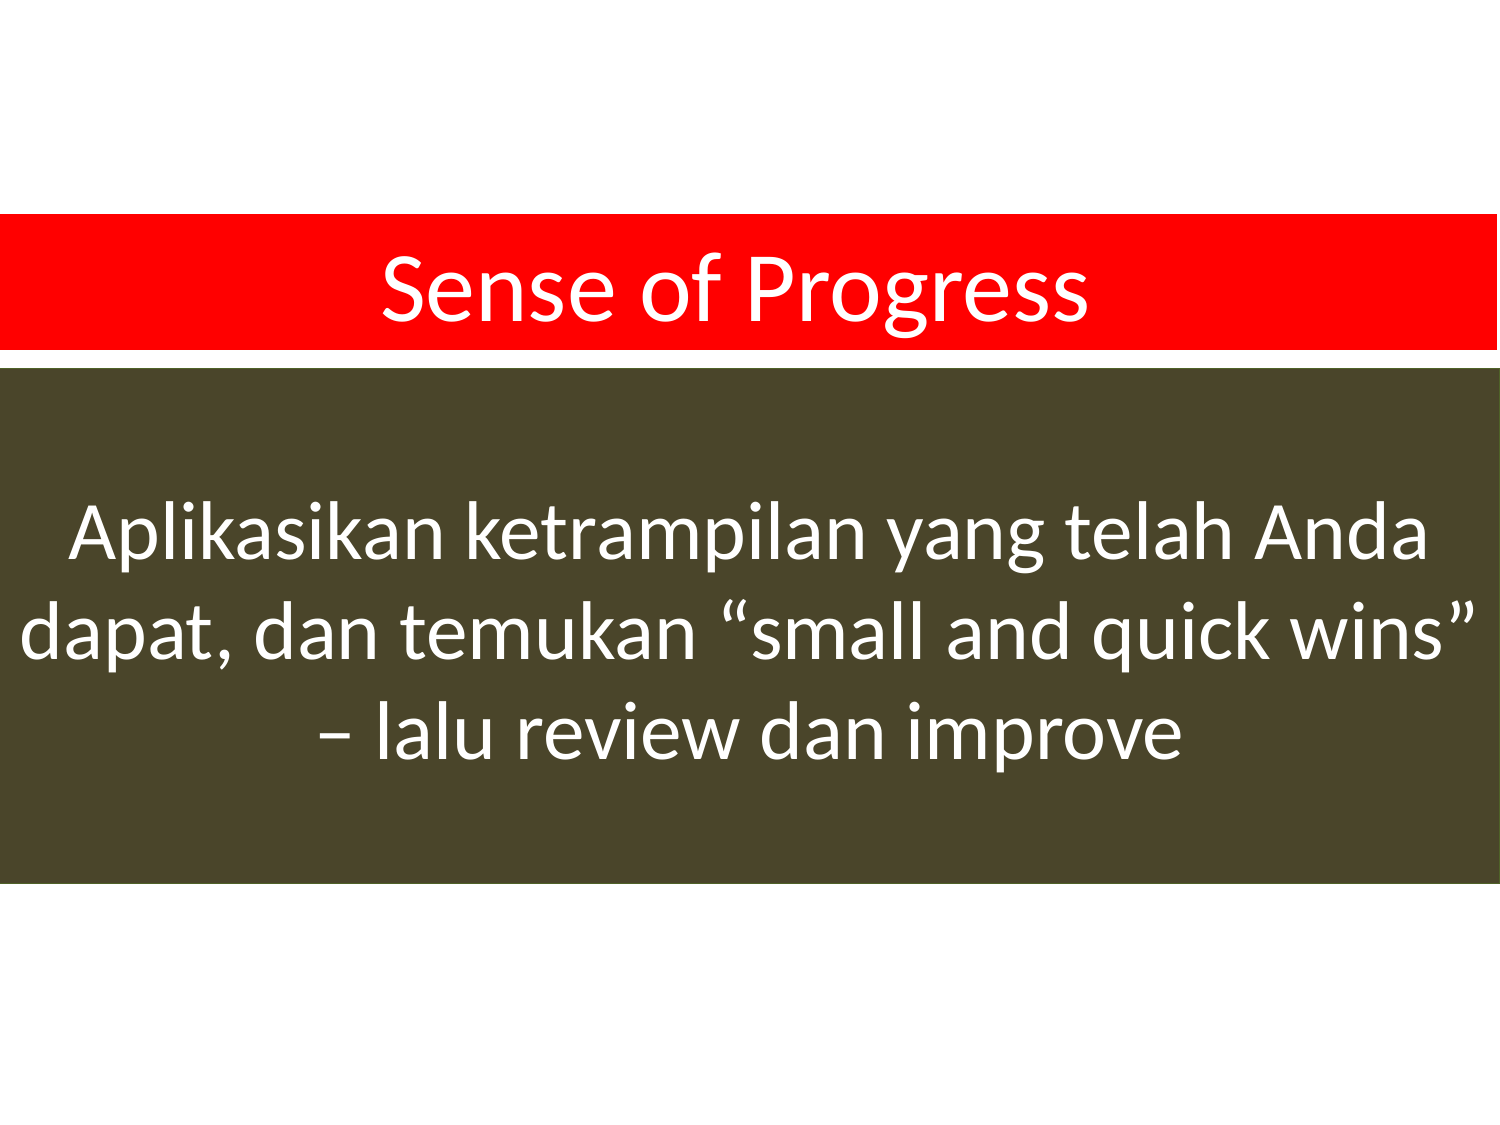

Sense of Progress

Aplikasikan ketrampilan yang telah Anda dapat, dan temukan “small and quick wins” – lalu review dan improve